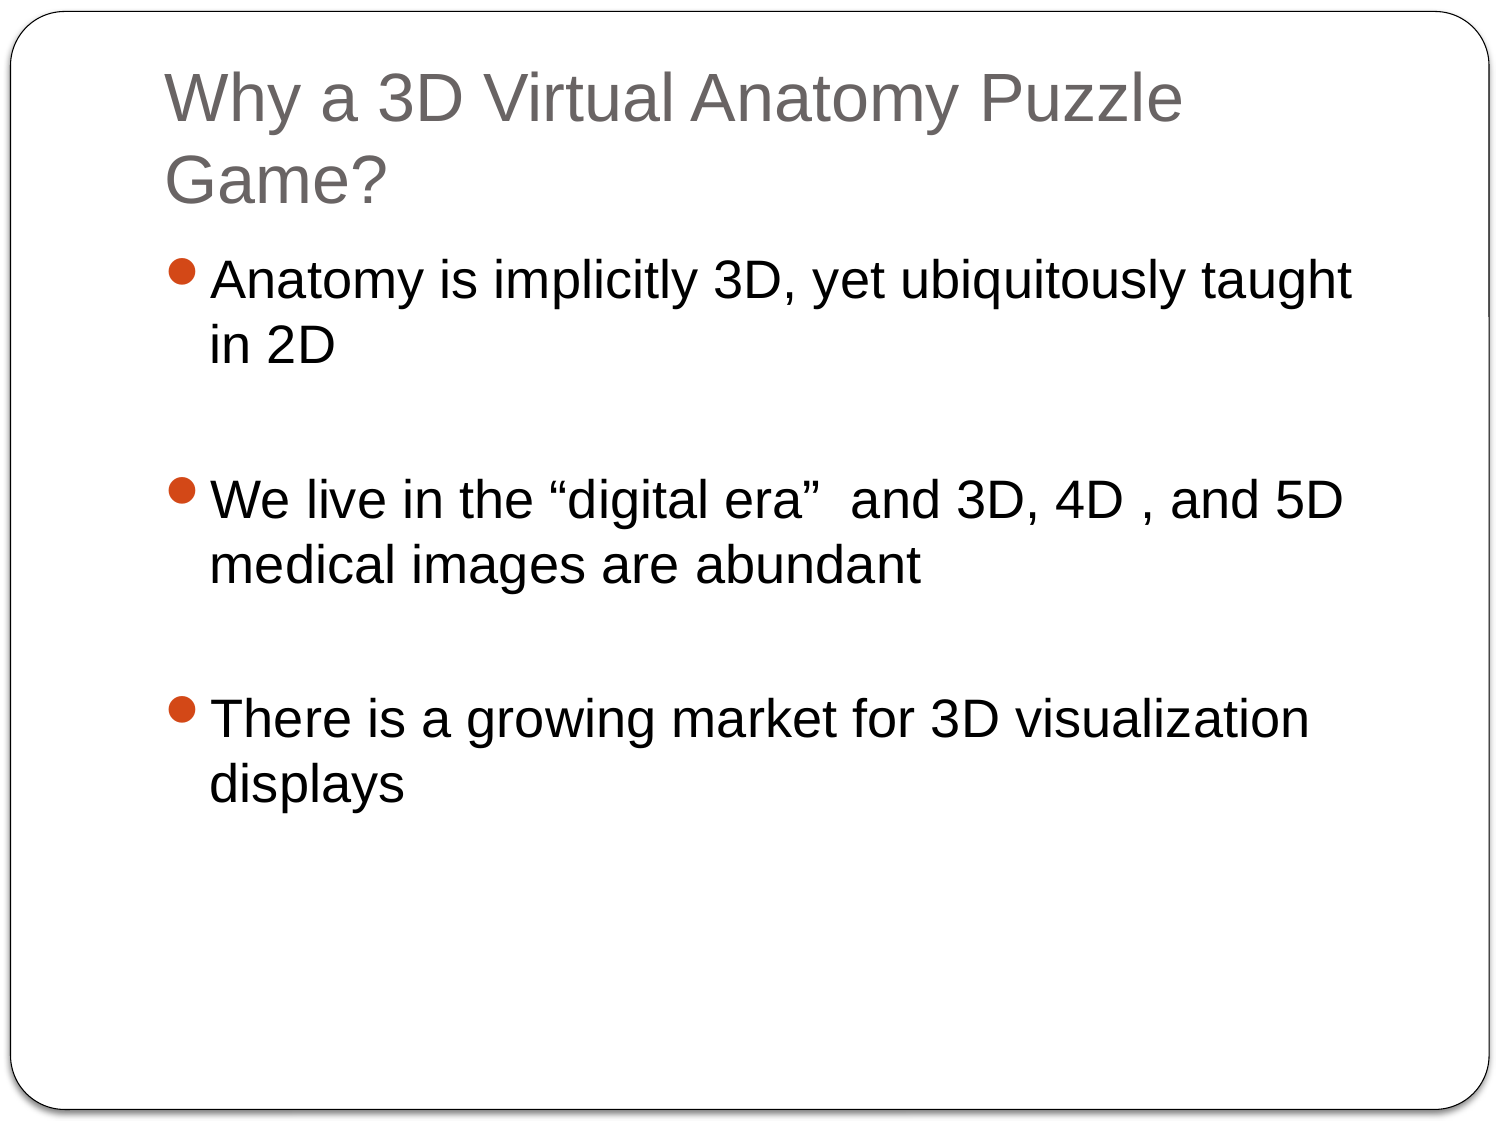

# Why a 3D Virtual Anatomy Puzzle Game?
Anatomy is implicitly 3D, yet ubiquitously taught in 2D

We live in the “digital era”  and 3D, 4D , and 5D medical images are abundant

There is a growing market for 3D visualization displays